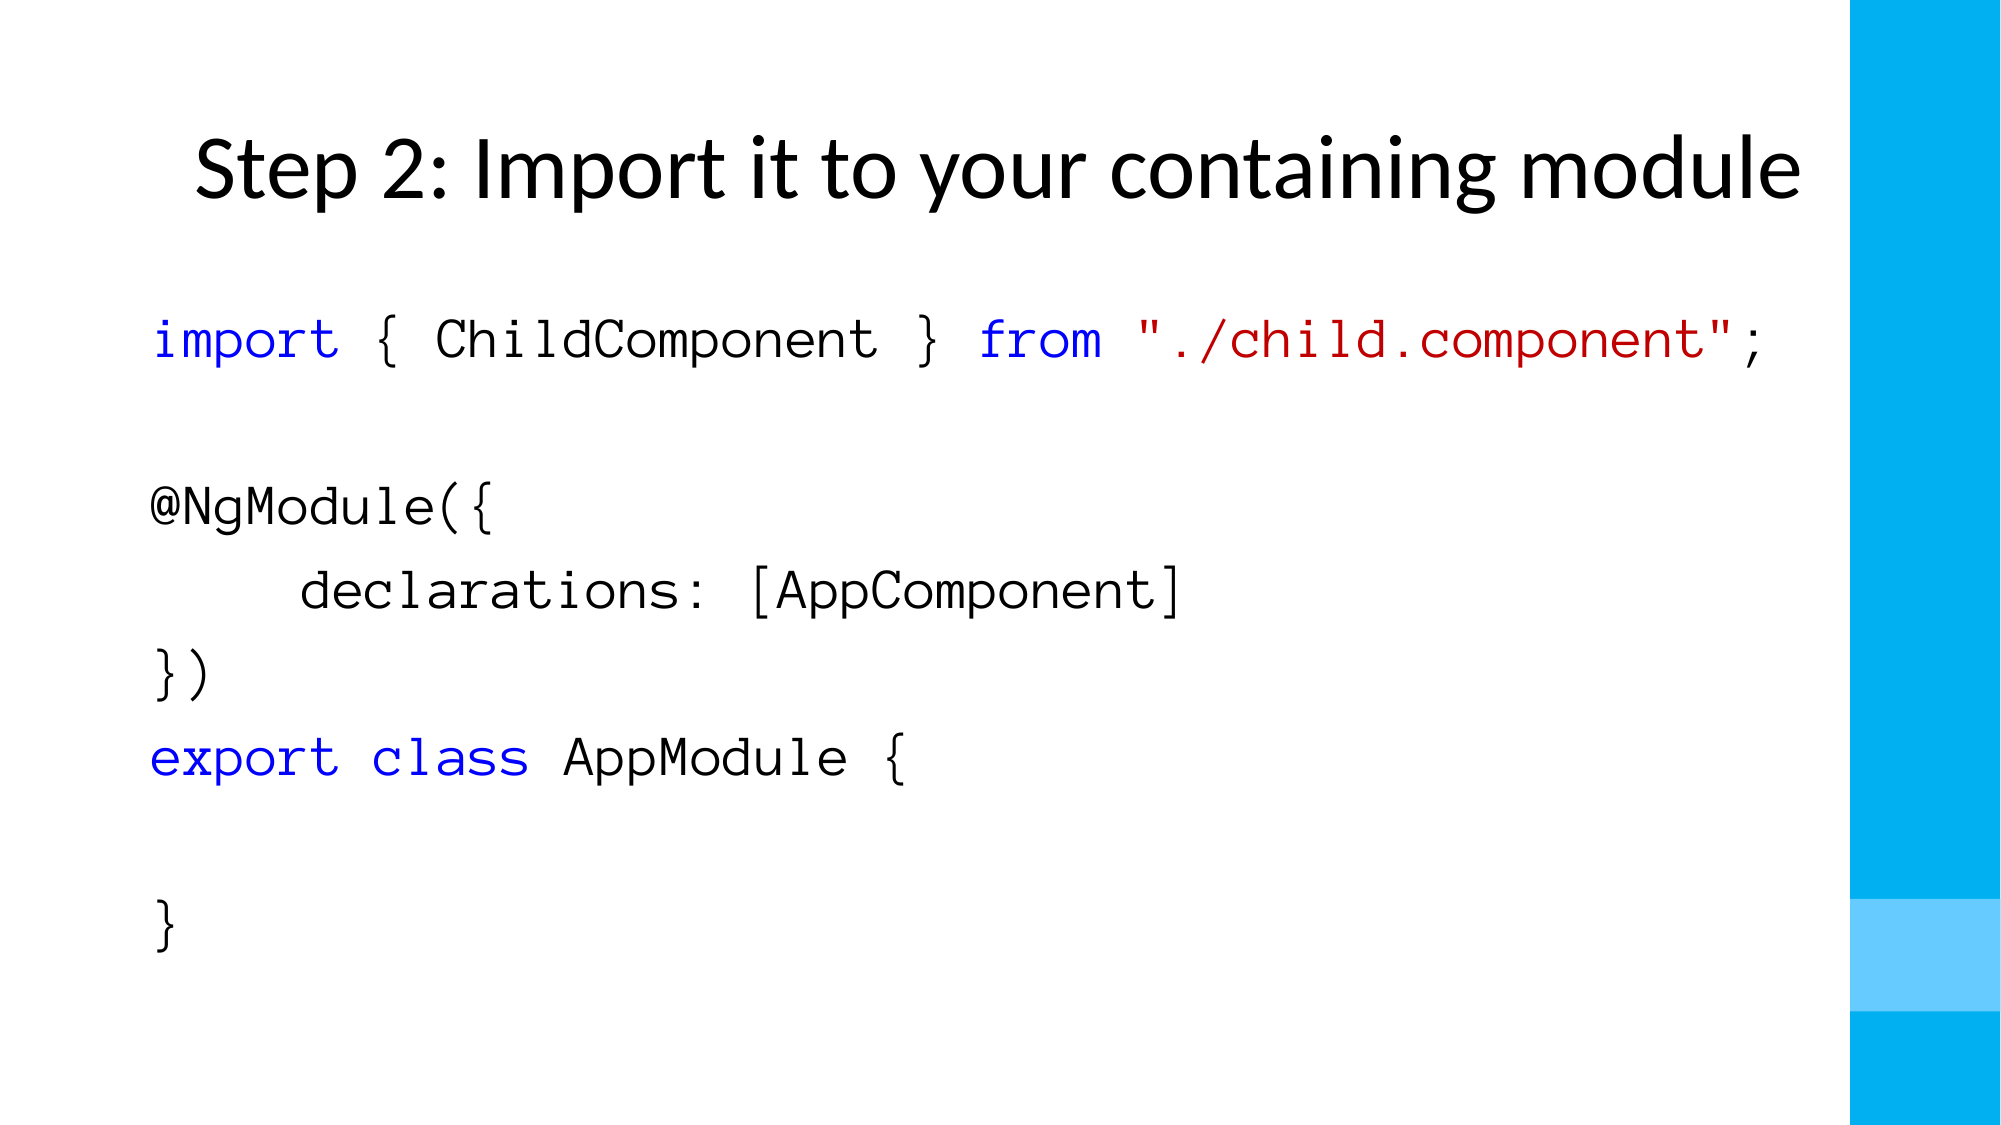

# Step 2: Import it to your containing module
import { ChildComponent } from "./child.component";

@NgModule({
	declarations: [AppComponent]
})
export class AppModule {

}